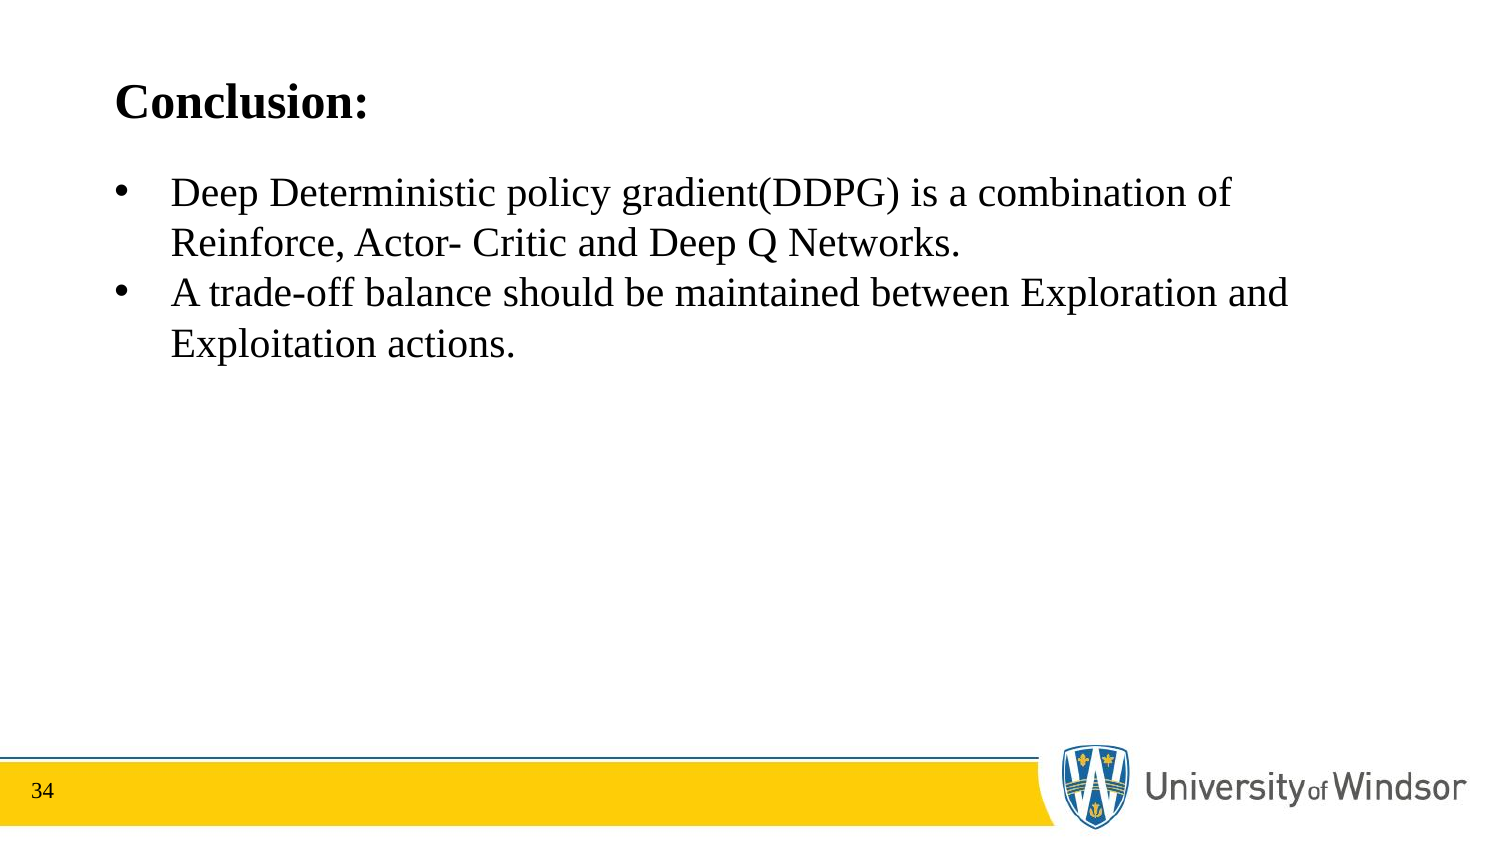

# Conclusion:
Deep Deterministic policy gradient(DDPG) is a combination of Reinforce, Actor- Critic and Deep Q Networks.
A trade-off balance should be maintained between Exploration and Exploitation actions.

34